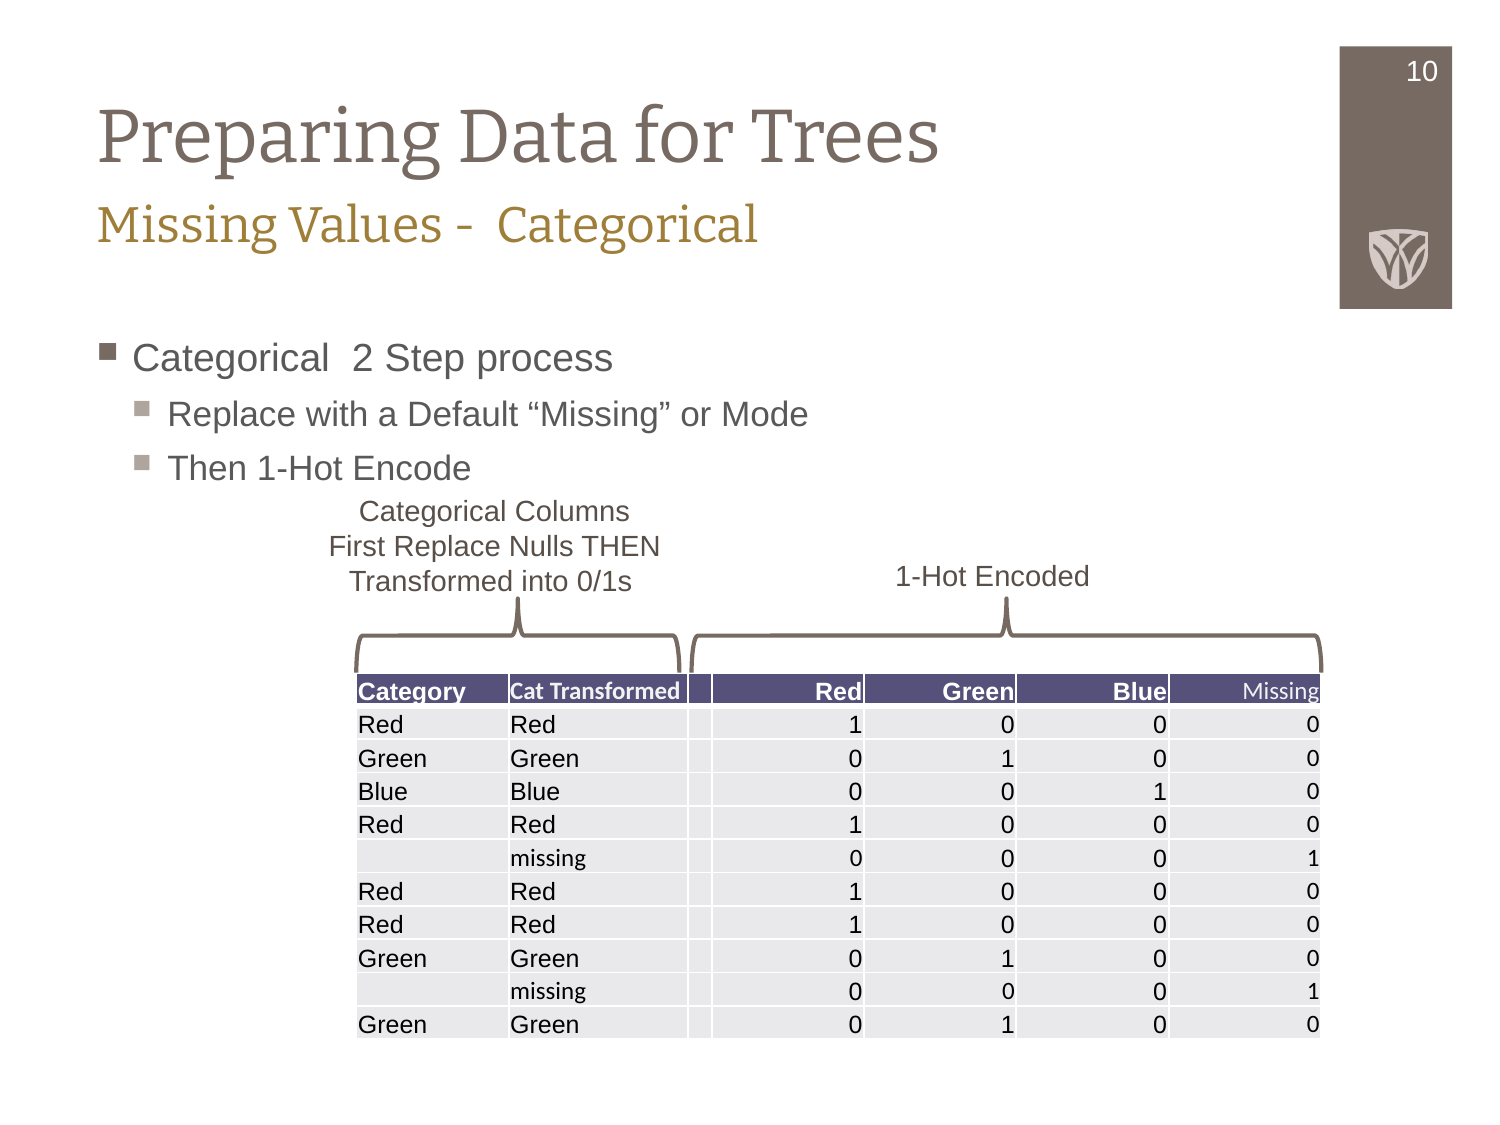

# Preparing Data for Trees
10
Missing Values -  Categorical

Categorical  2 Step process
Replace with a Default “Missing” or Mode
Then 1-Hot Encode

Categorical Columns
First Replace Nulls THEN Transformed into 0/1s
1-Hot Encoded
| Category | Cat Transformed |  | Red | Green | Blue | Missing |
| --- | --- | --- | --- | --- | --- | --- |
| Red | Red |  | 1 | 0 | 0 | 0 |
| Green | Green |  | 0 | 1 | 0 | 0 |
| Blue | Blue |  | 0 | 0 | 1 | 0 |
| Red | Red |  | 1 | 0 | 0 | 0 |
|  | missing |  | 0 | 0 | 0 | 1 |
| Red | Red |  | 1 | 0 | 0 | 0 |
| Red | Red |  | 1 | 0 | 0 | 0 |
| Green | Green |  | 0 | 1 | 0 | 0 |
|  | missing |  | 0 | 0 | 0 | 1 |
| Green | Green |  | 0 | 1 | 0 | 0 |